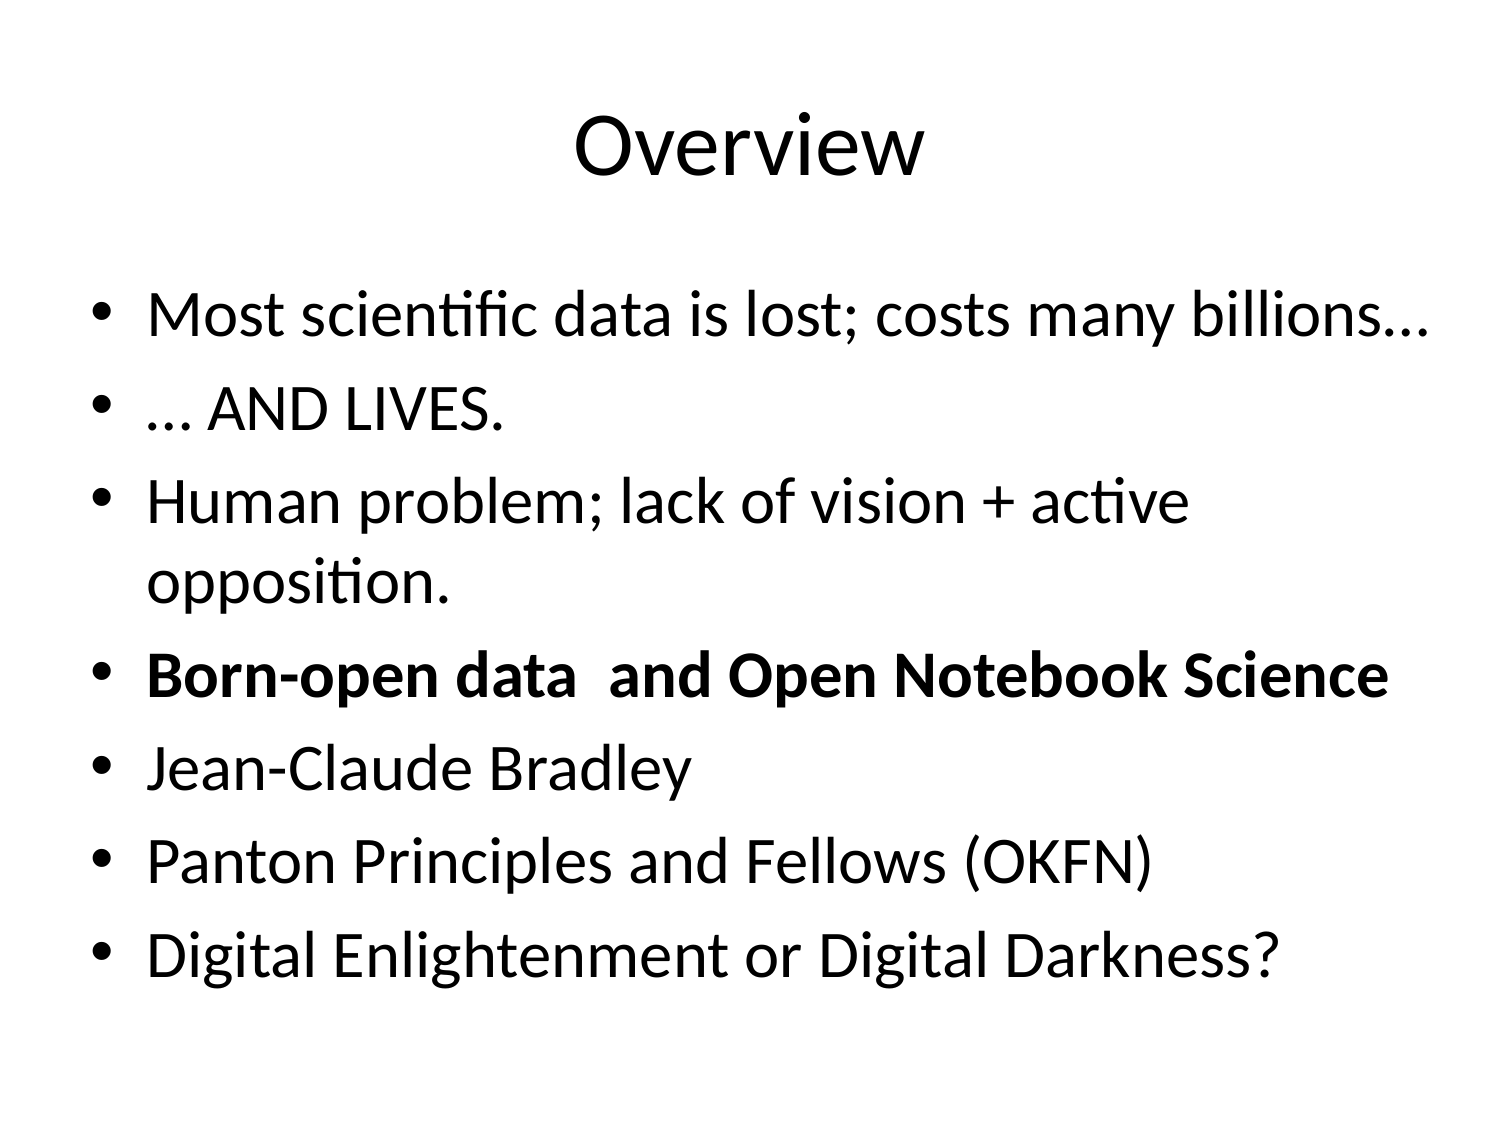

# Overview
Most scientific data is lost; costs many billions…
… AND LIVES.
Human problem; lack of vision + active opposition.
Born-open data  and Open Notebook Science
Jean-Claude Bradley
Panton Principles and Fellows (OKFN)
Digital Enlightenment or Digital Darkness?